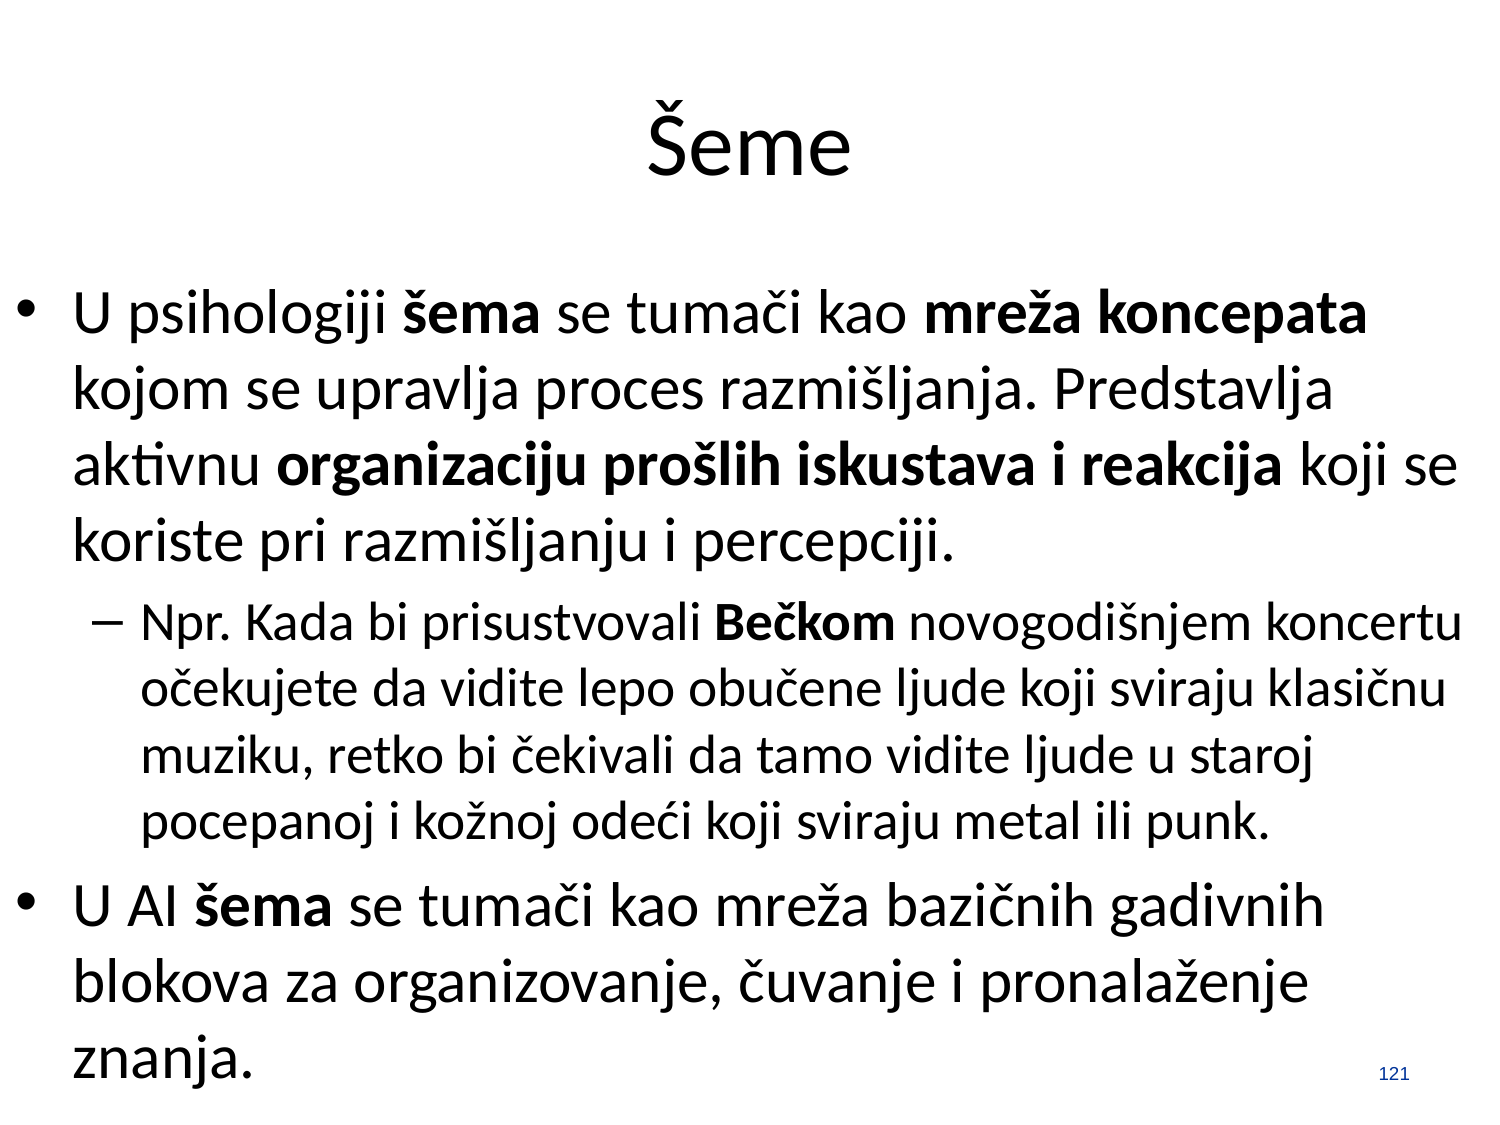

# Šeme
U psihologiji šema se tumači kao mreža koncepata kojom se upravlja proces razmišljanja. Predstavlja aktivnu organizaciju prošlih iskustava i reakcija koji se koriste pri razmišljanju i percepciji.
Npr. Kada bi prisustvovali Bečkom novogodišnjem koncertu očekujete da vidite lepo obučene ljude koji sviraju klasičnu muziku, retko bi čekivali da tamo vidite ljude u staroj pocepanoj i kožnoj odeći koji sviraju metal ili punk.
U AI šema se tumači kao mreža bazičnih gadivnih blokova za organizovanje, čuvanje i pronalaženje znanja.
121